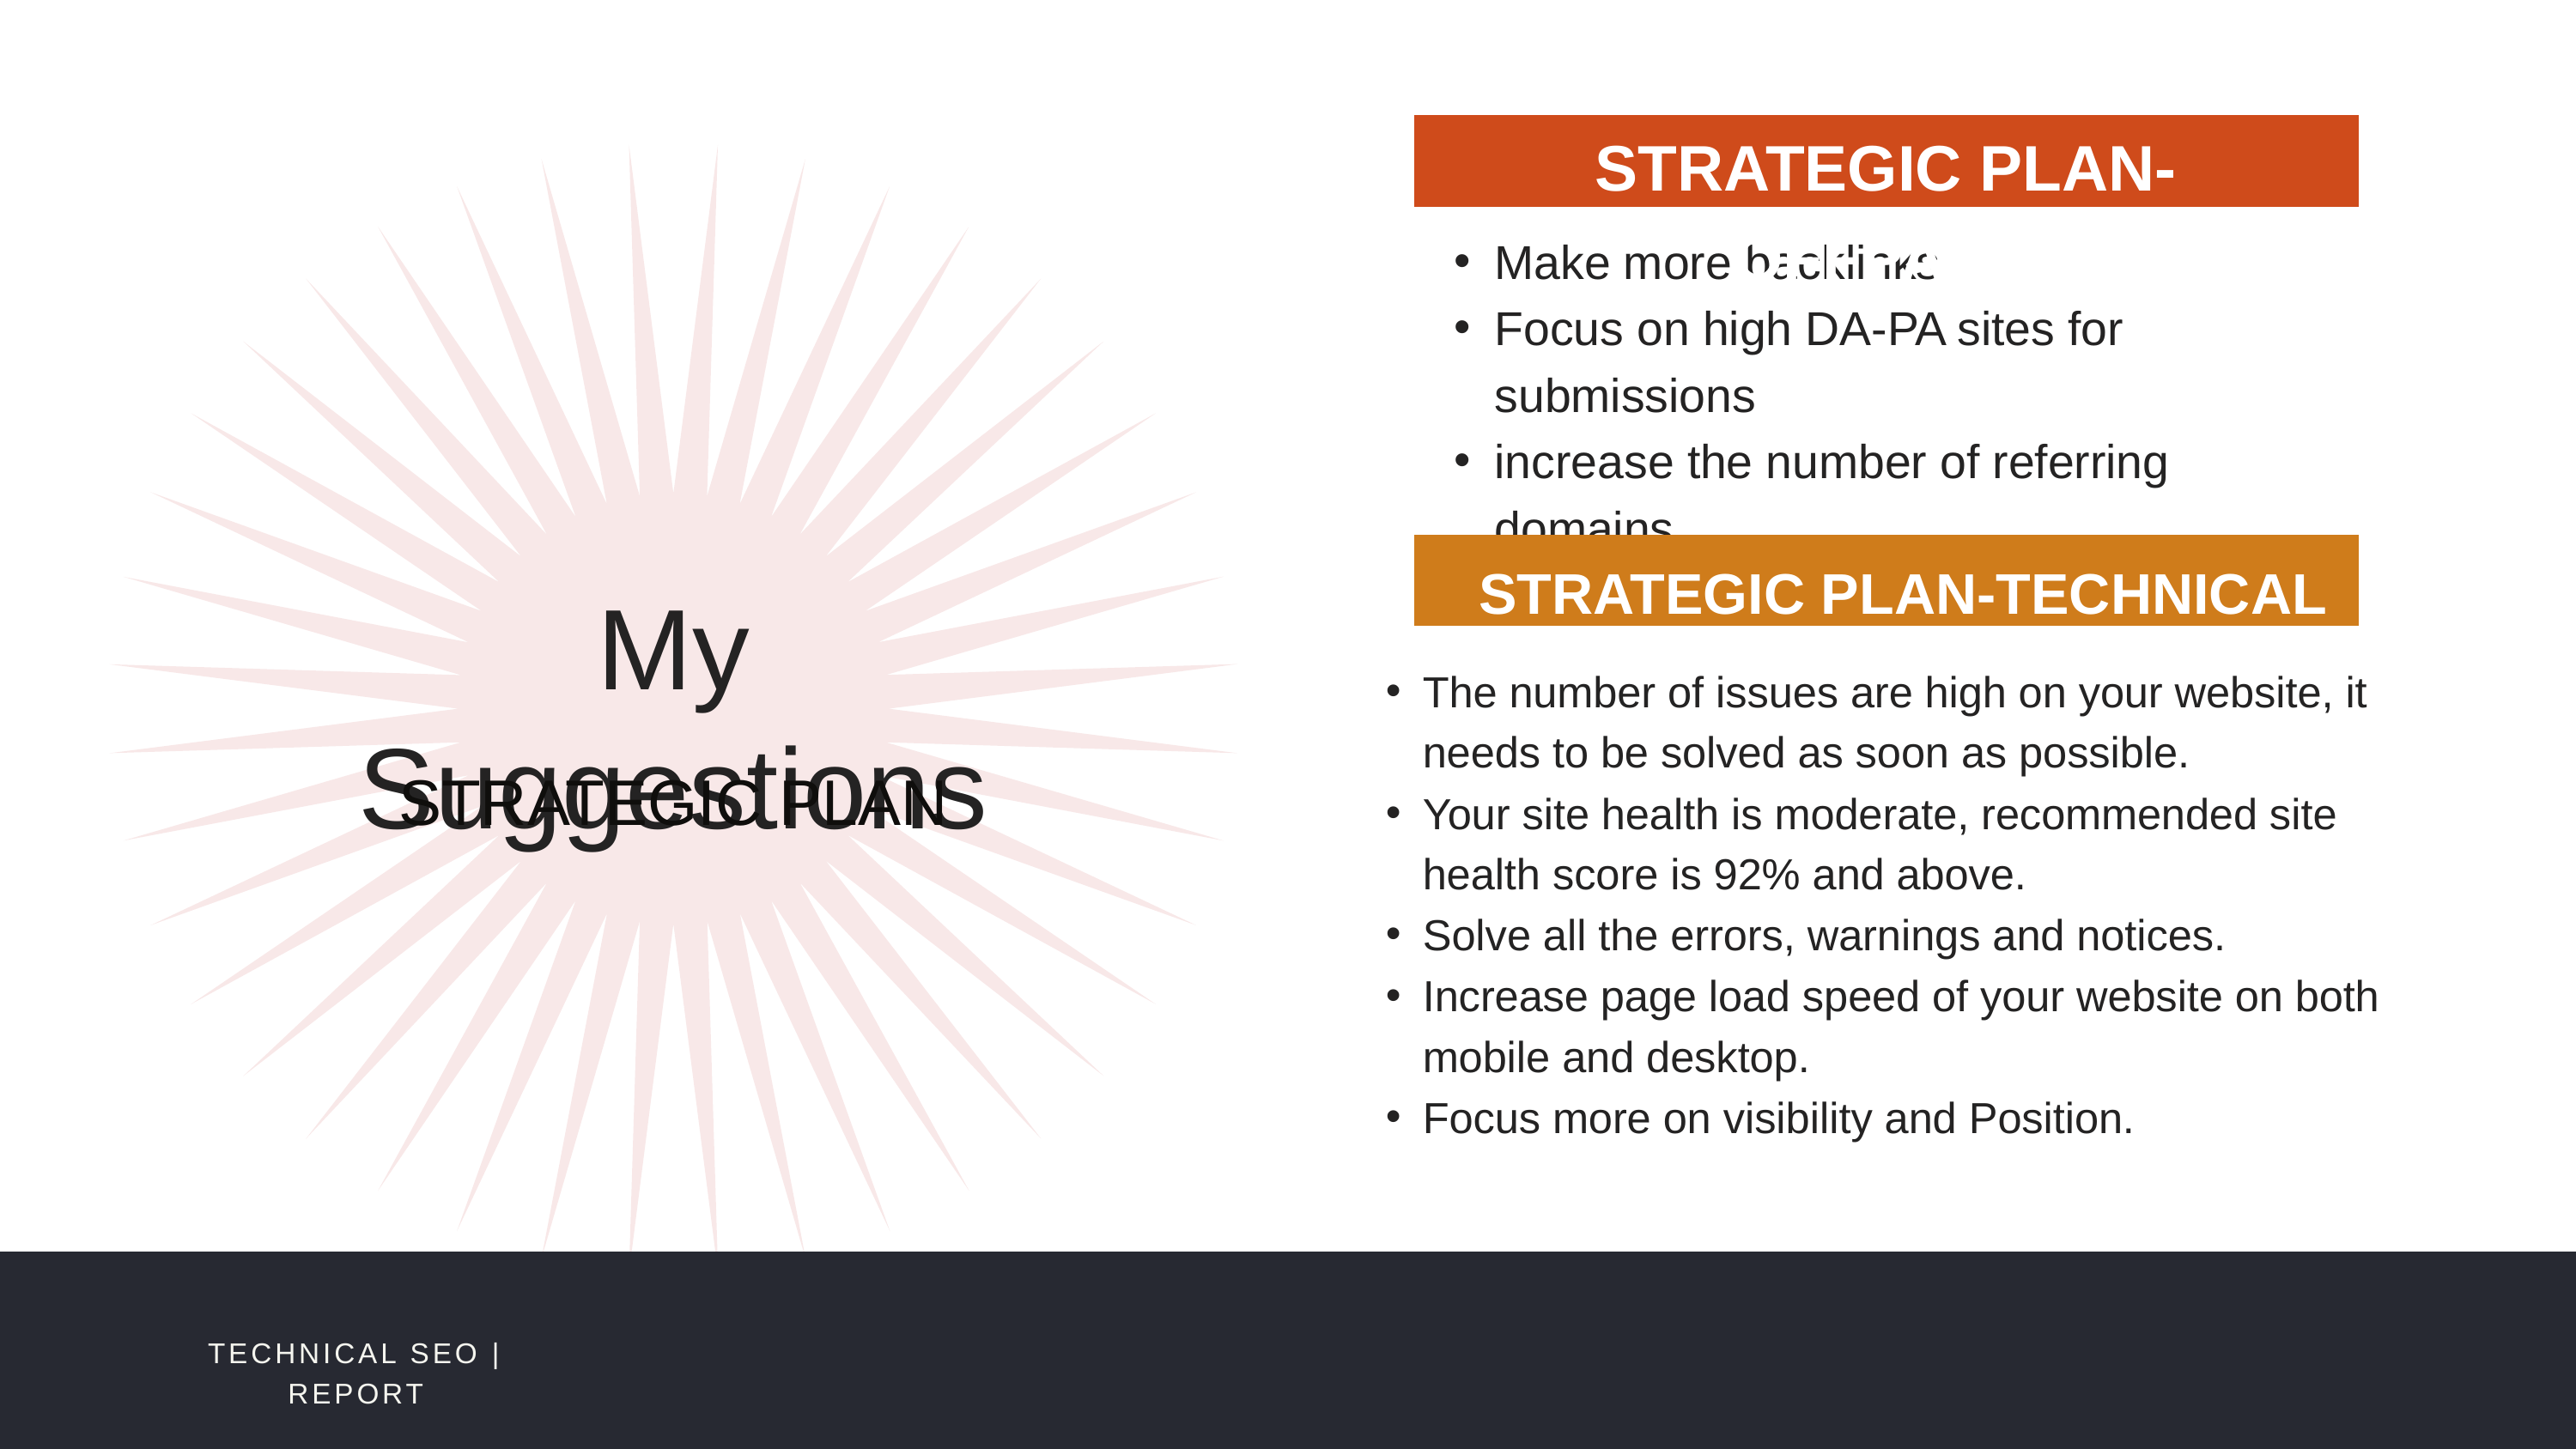

STRATEGIC PLAN- OFFPAGE

OFF-PAGE

Make more backlinks
Focus on high DA-PA sites for submissions
increase the number of referring domains

TECHNICAL AUDIT
STRATEGIC PLAN-TECHNICAL
My Suggestions
STRATEGIC PLAN
The number of issues are high on your website, it needs to be solved as soon as possible.
Your site health is moderate, recommended site health score is 92% and above.
Solve all the errors, warnings and notices.
Increase page load speed of your website on both mobile and desktop.
Focus more on visibility and Position.

TECHNICAL SEO | REPORT
SOCIAL MEDIA | QUARTERLY REPORT